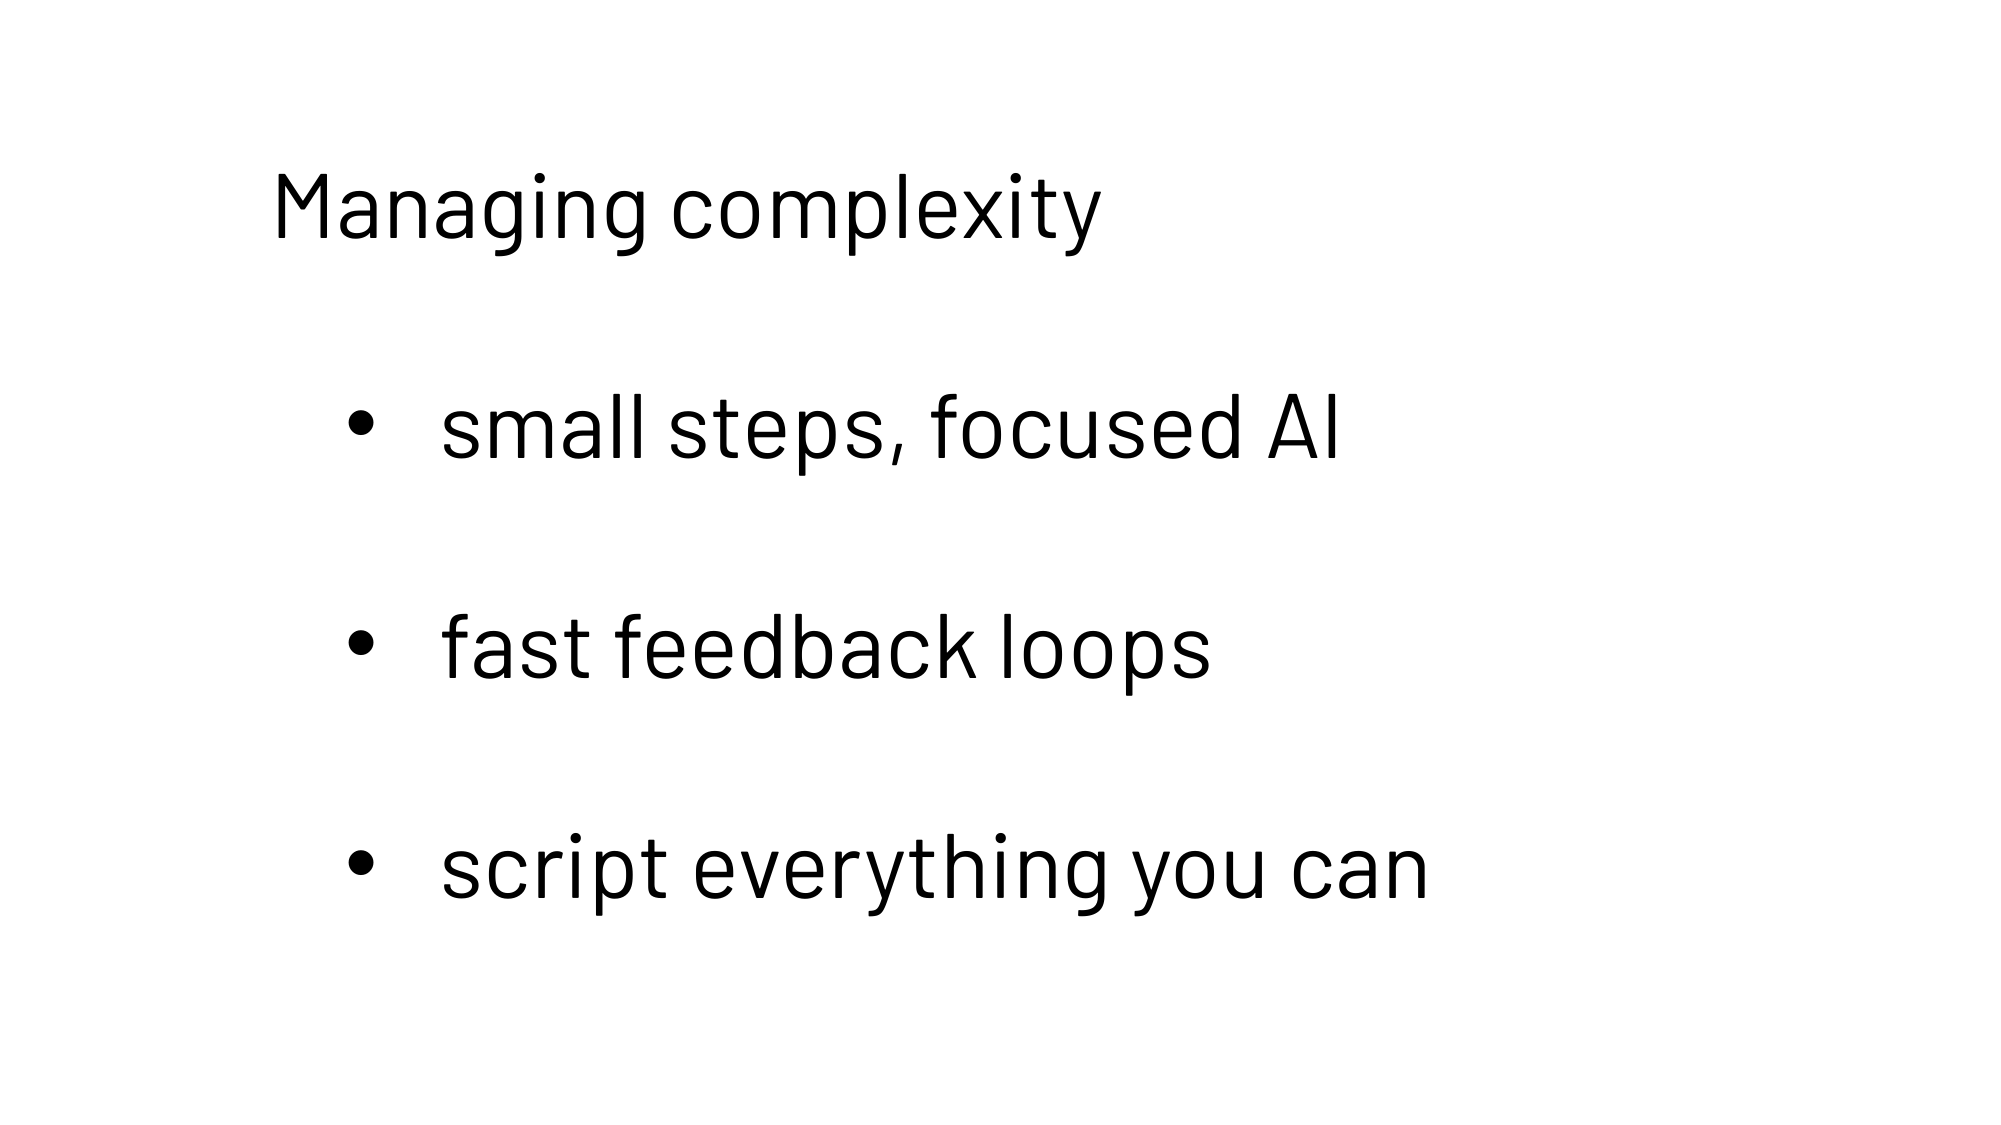

Managing complexity

small steps, focused AI

fast feedback loops

script everything you can